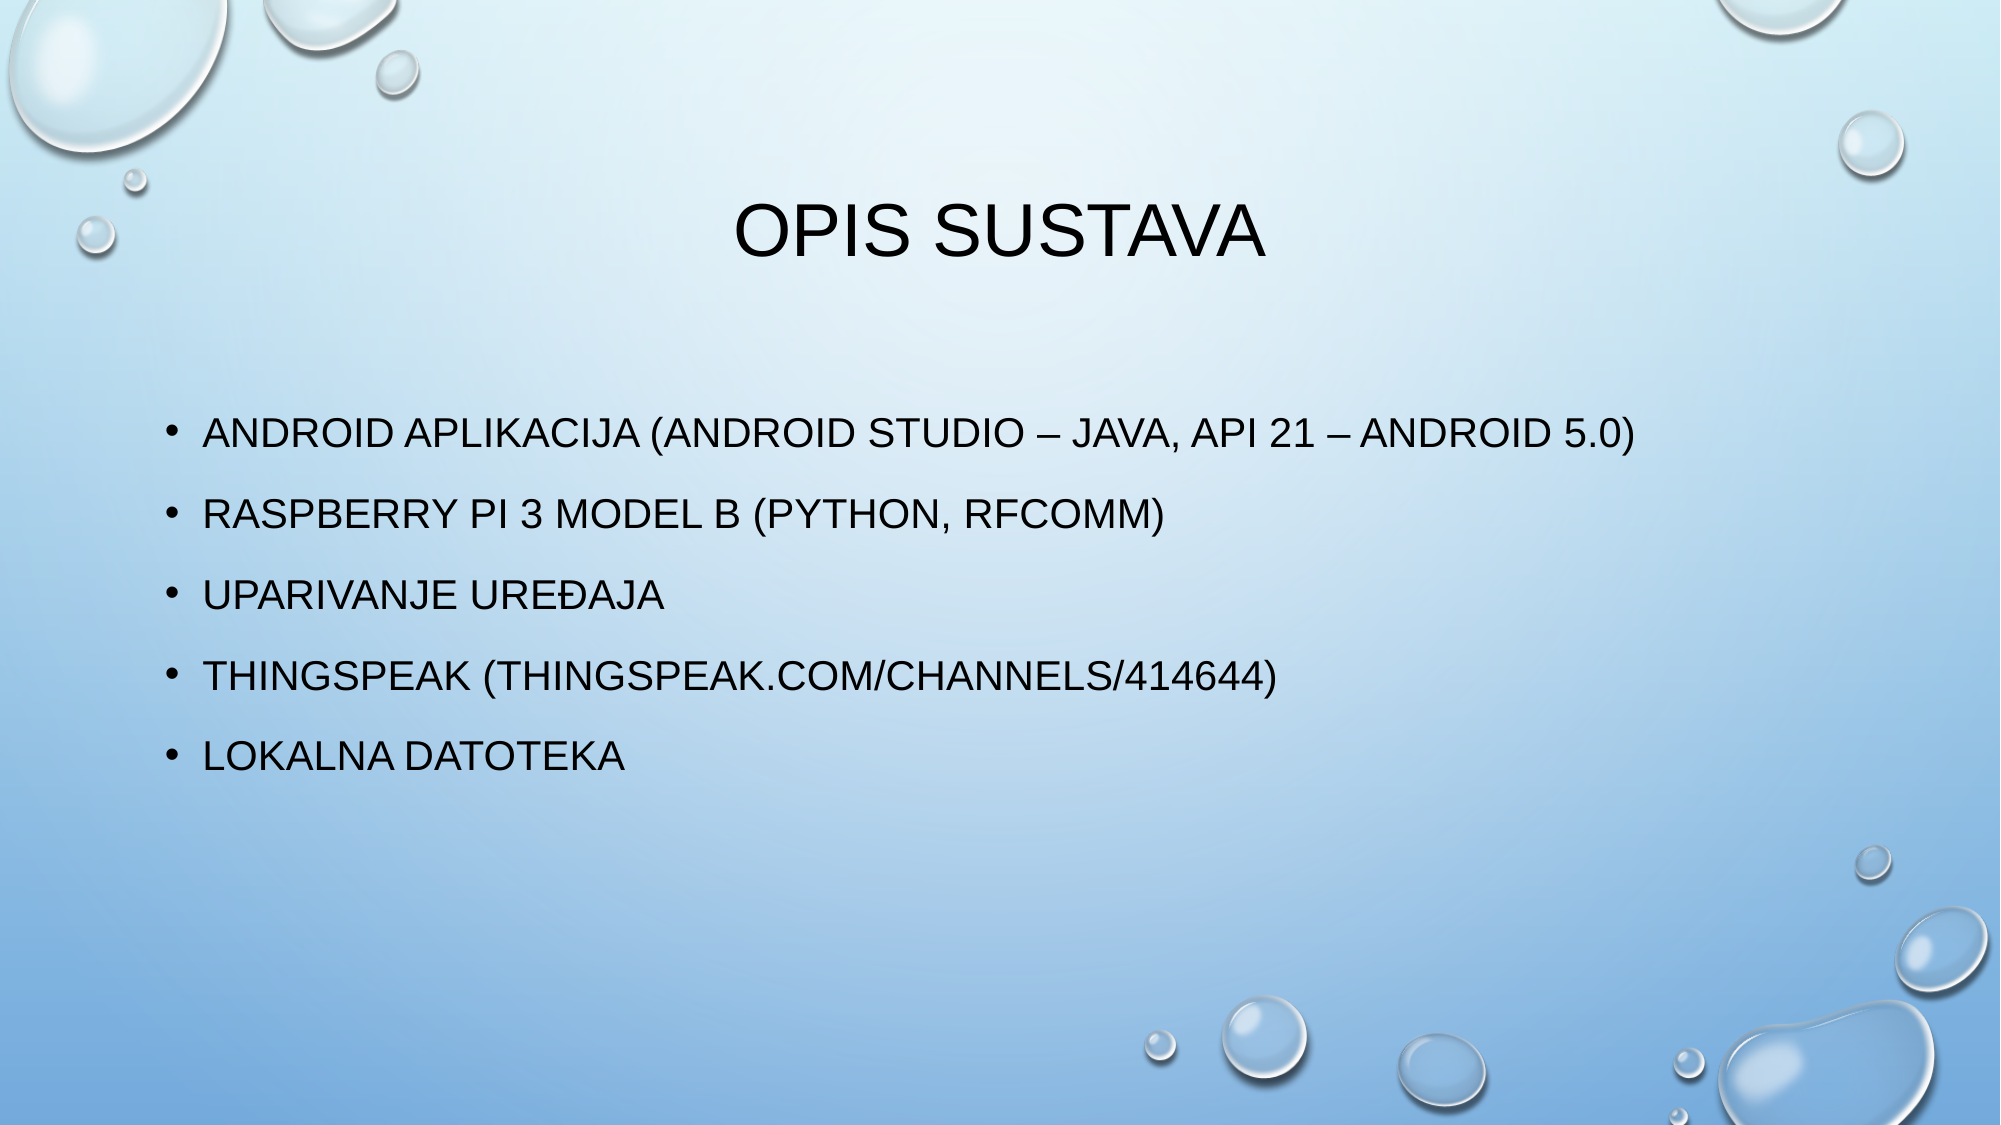

# Opis sustava
Android aplikacija (android studio – java, api 21 – android 5.0)
Raspberry pi 3 model b (python, rfcomm)
Uparivanje uređaja
Thingspeak (thingspeak.com/channels/414644)
Lokalna datoteka